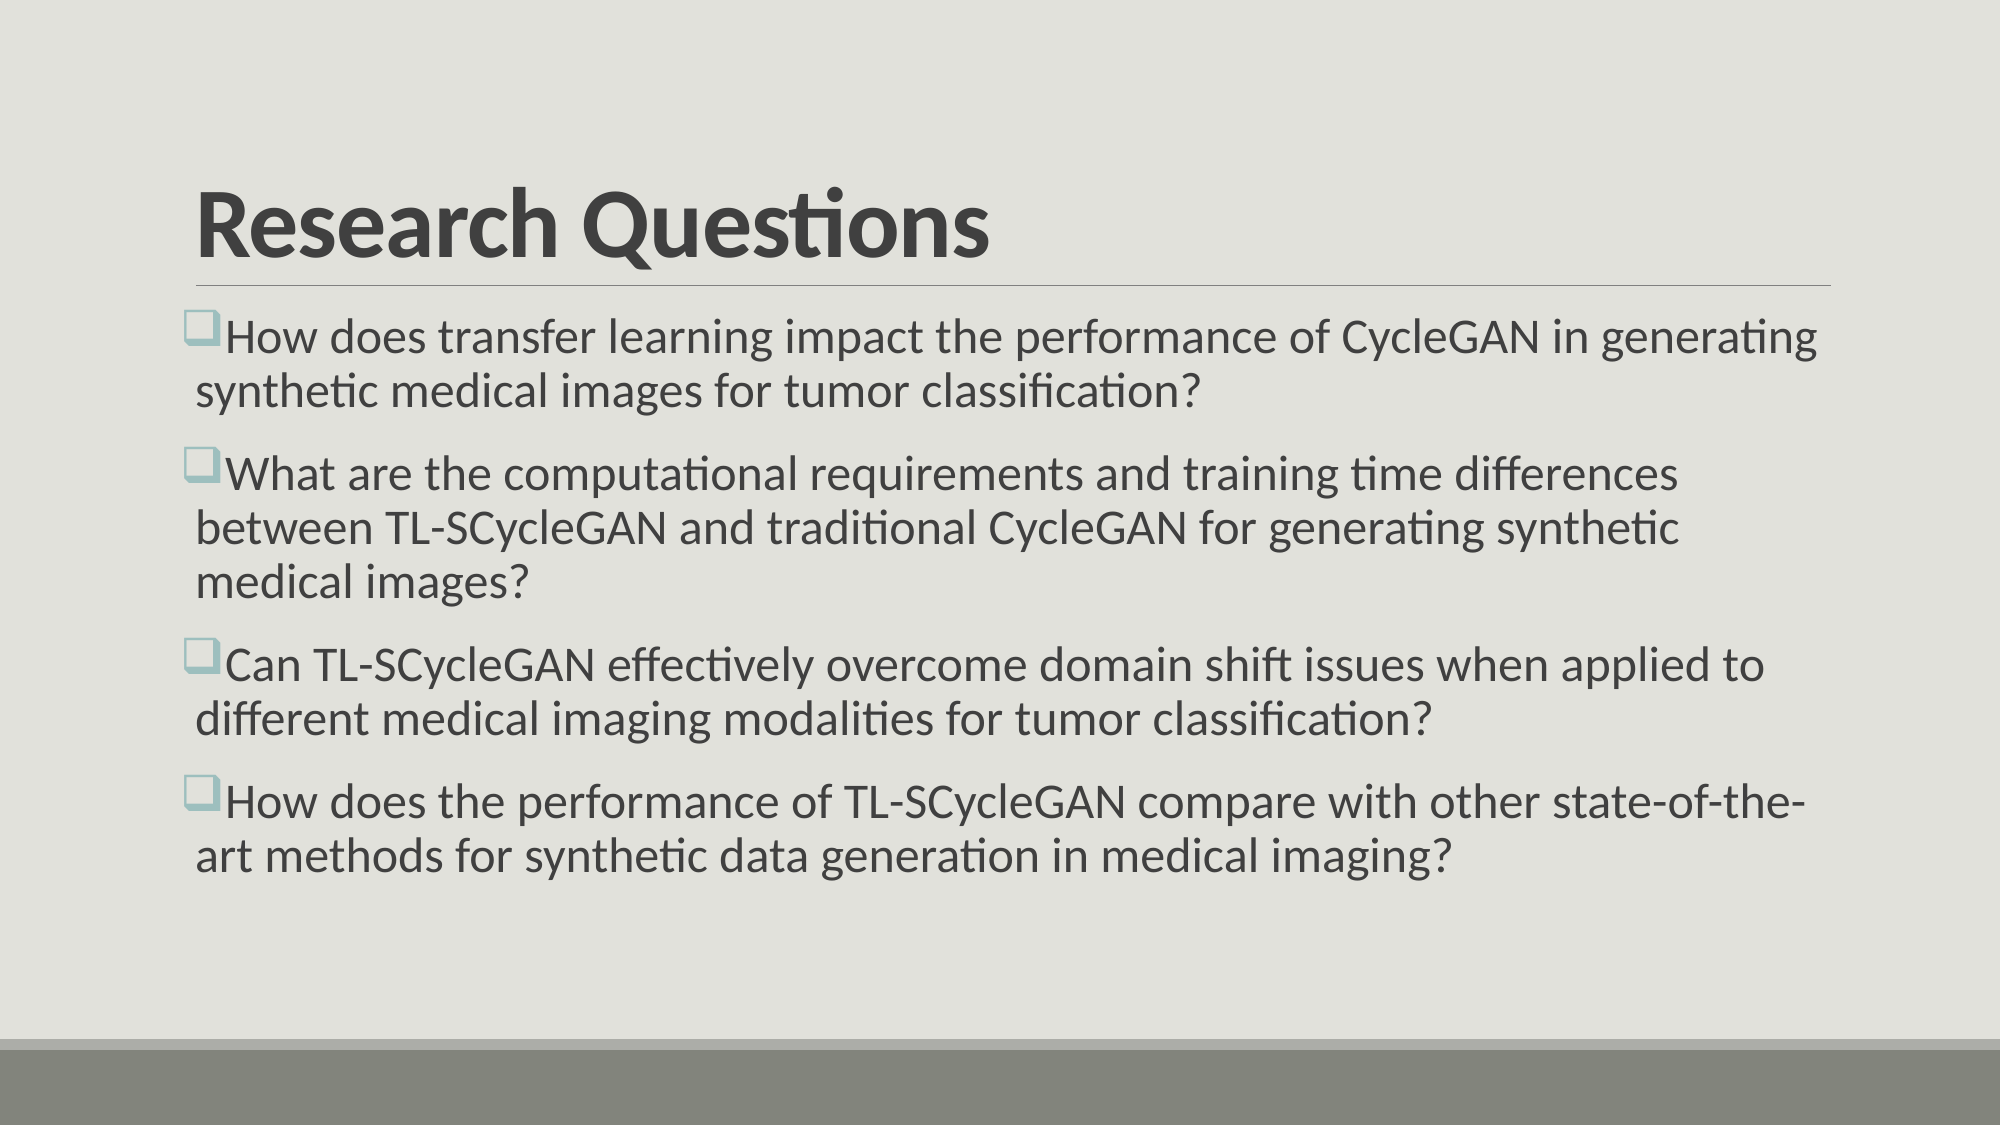

# Research Questions
How does transfer learning impact the performance of CycleGAN in generating synthetic medical images for tumor classification?
What are the computational requirements and training time differences between TL-SCycleGAN and traditional CycleGAN for generating synthetic medical images?
Can TL-SCycleGAN effectively overcome domain shift issues when applied to different medical imaging modalities for tumor classification?
How does the performance of TL-SCycleGAN compare with other state-of-the-art methods for synthetic data generation in medical imaging?